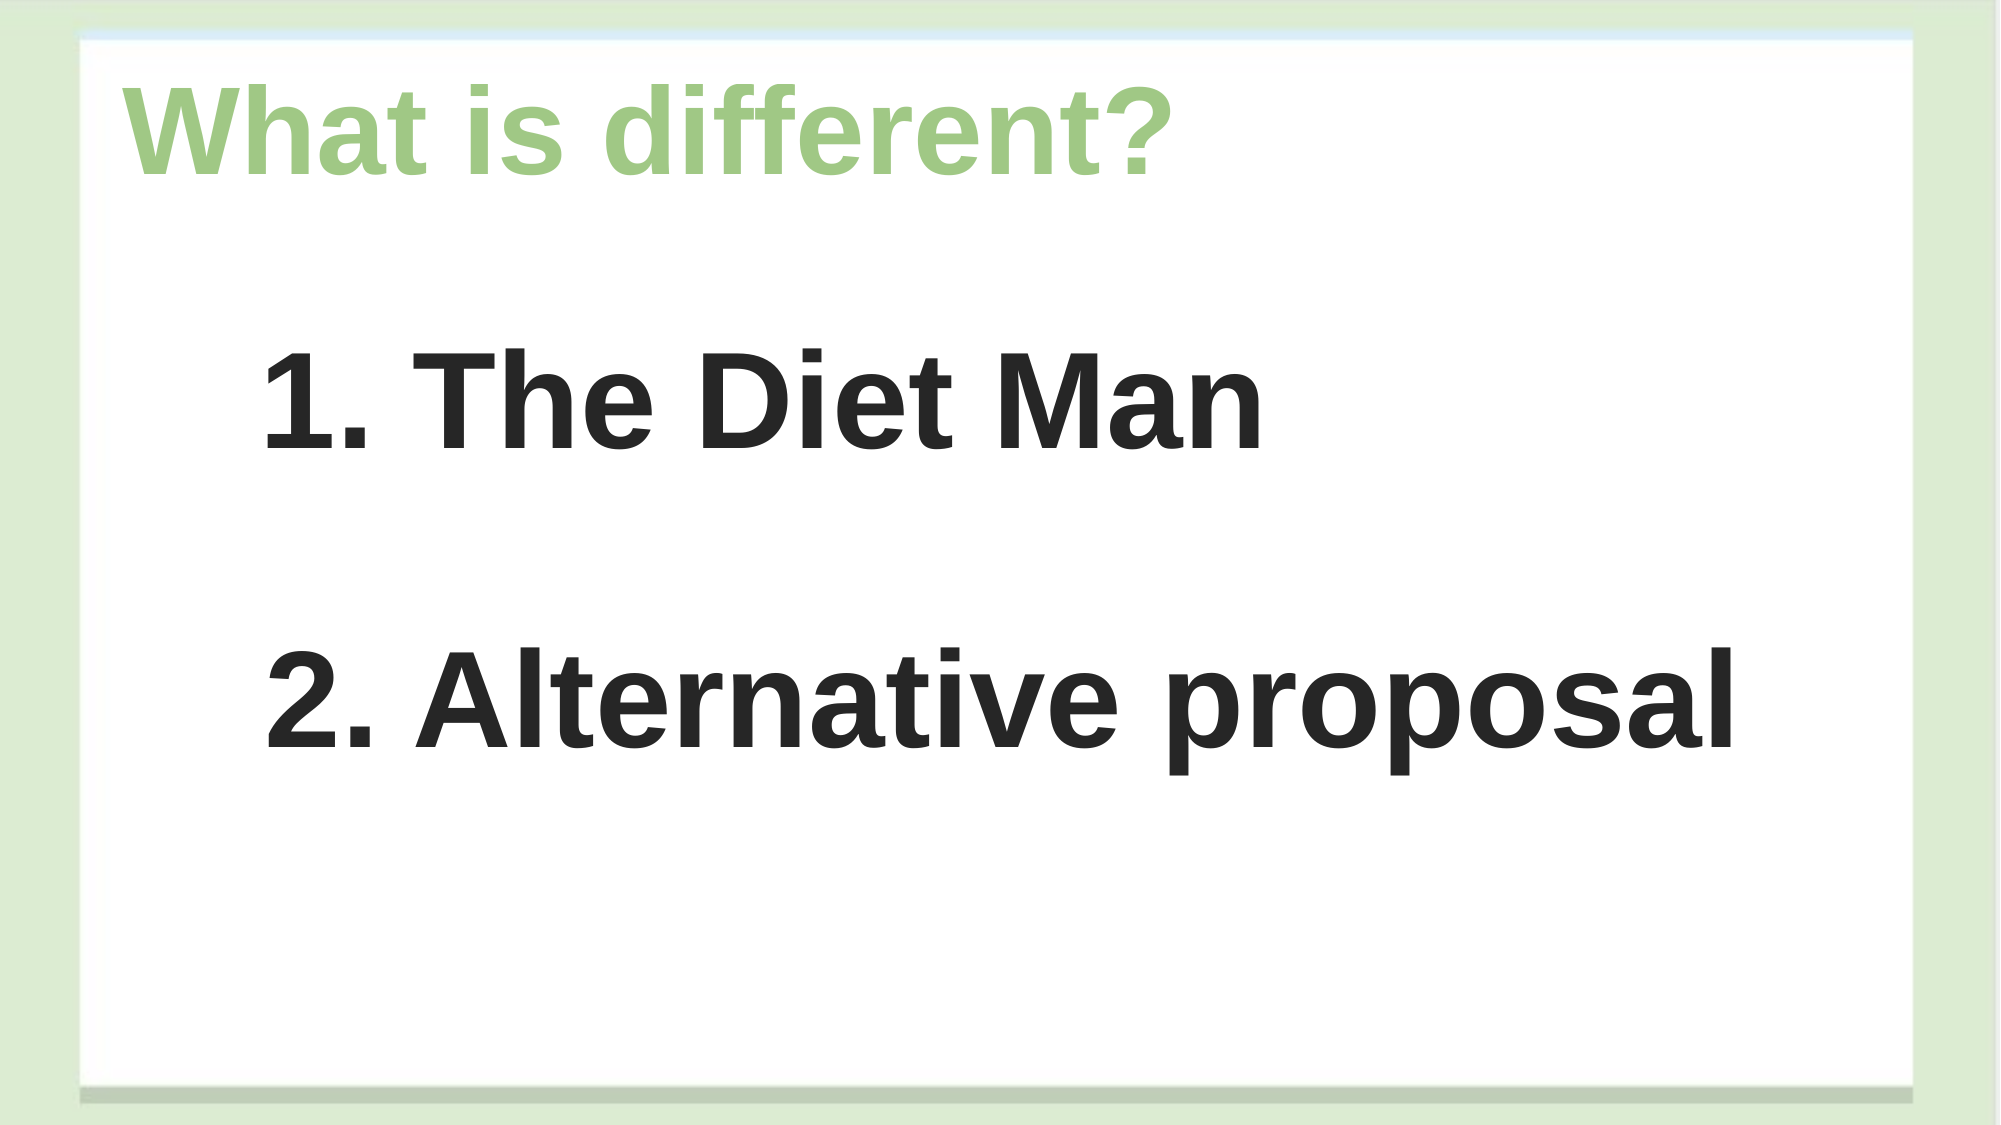

What is different?
1. The Diet Man
2. Alternative proposal